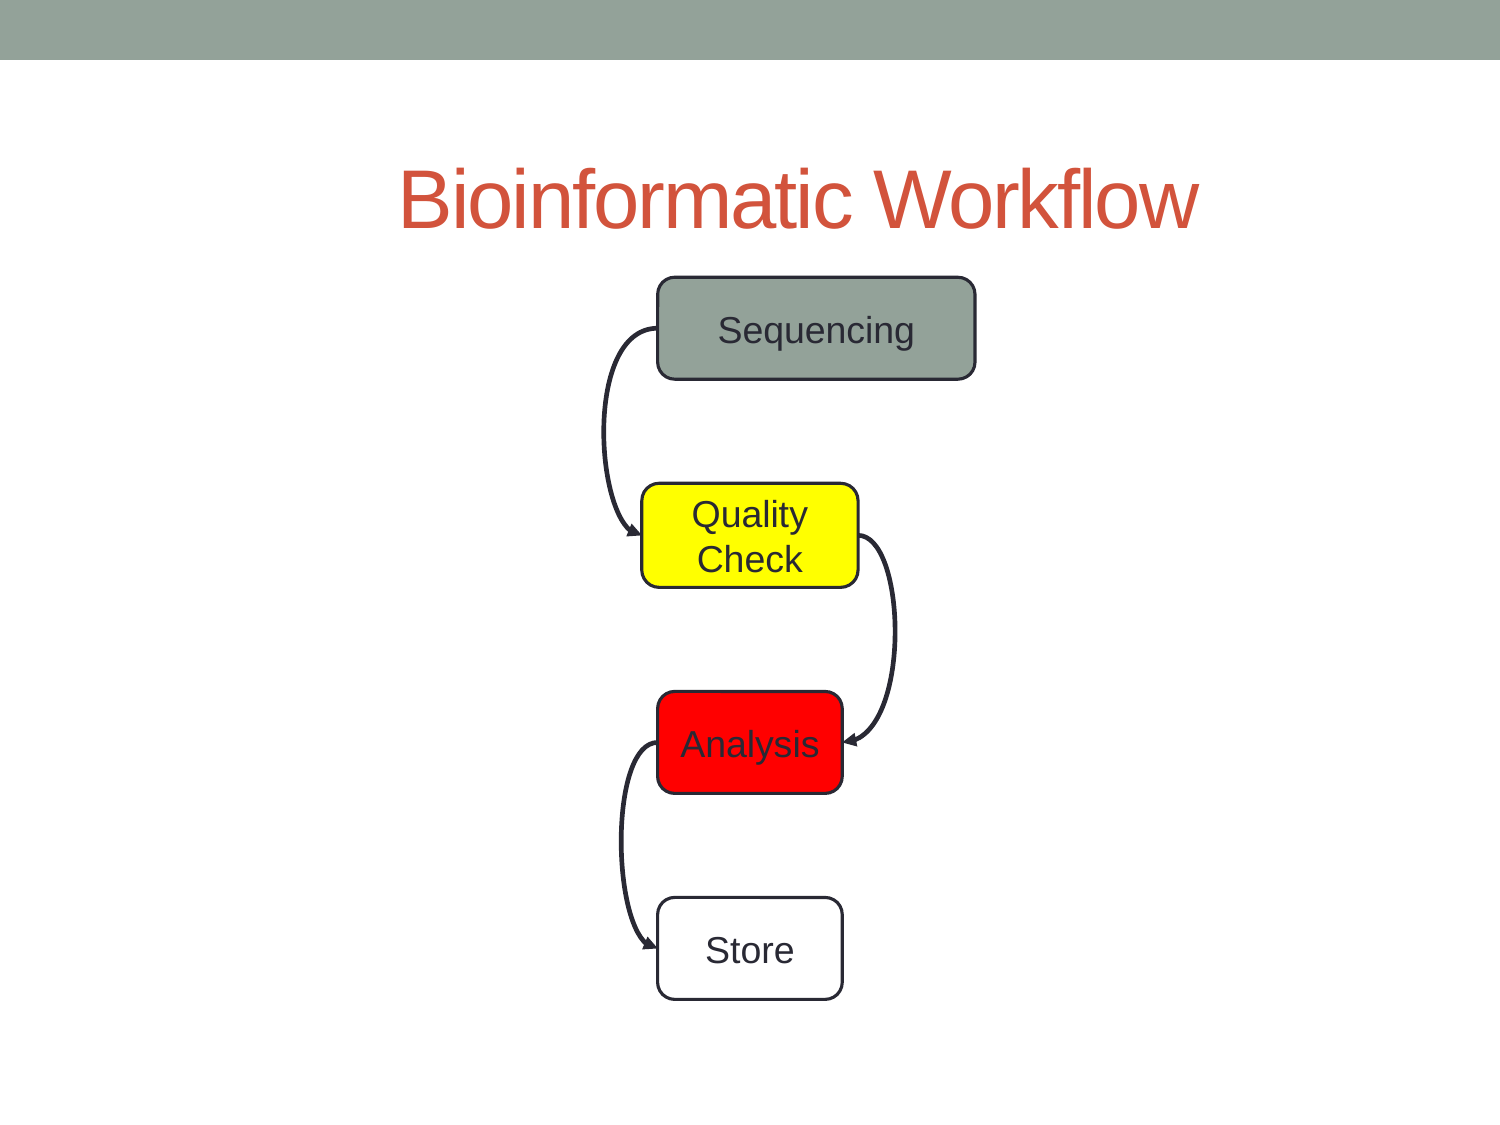

# Bioinformatic Workflow
Sequencing
Quality Check
Analysis
Store